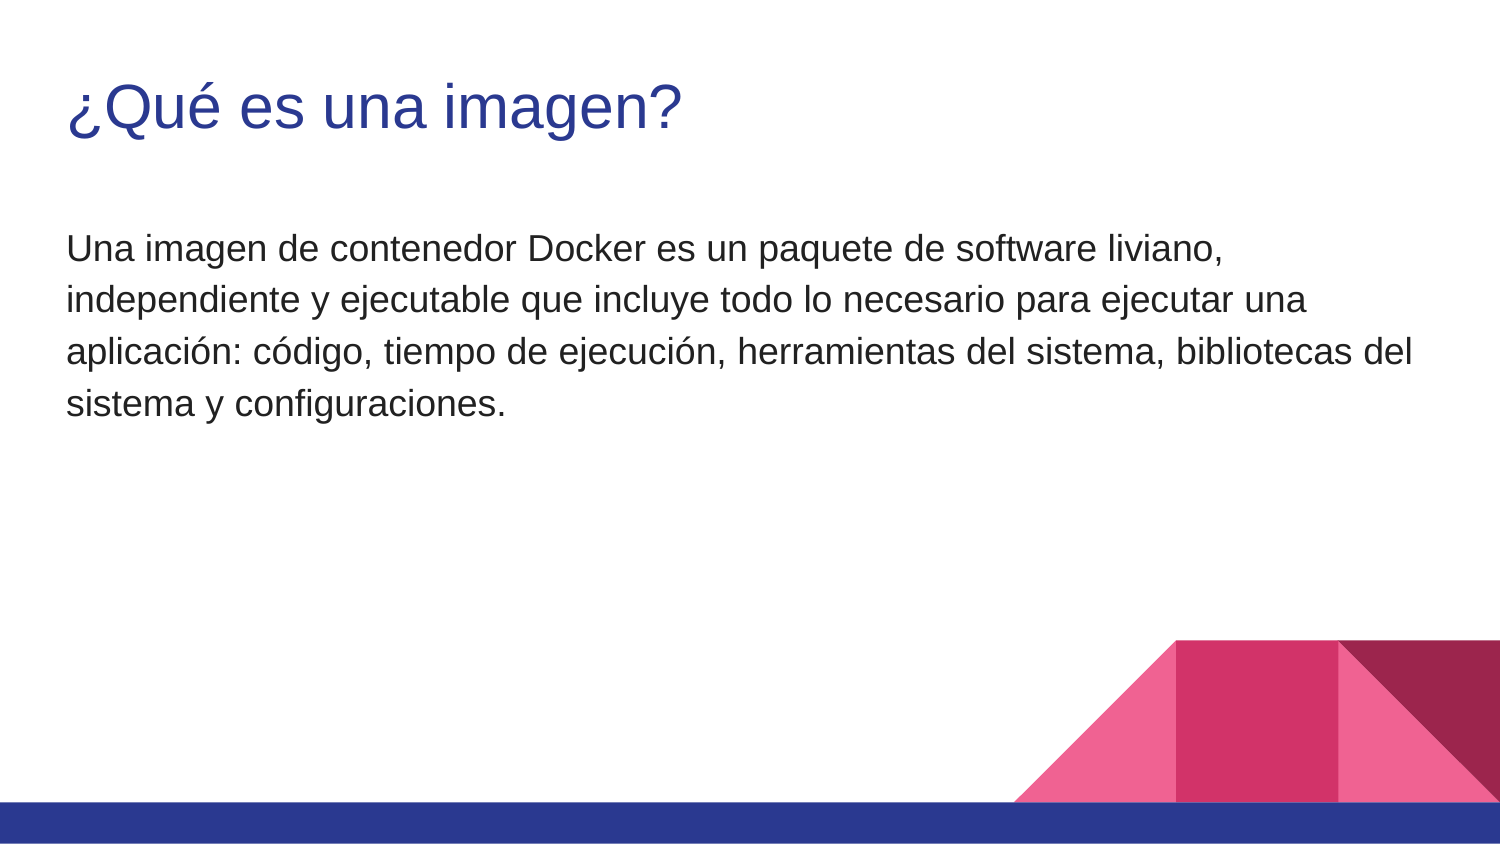

# ¿Qué es una imagen?
Una imagen de contenedor Docker es un paquete de software liviano, independiente y ejecutable que incluye todo lo necesario para ejecutar una aplicación: código, tiempo de ejecución, herramientas del sistema, bibliotecas del sistema y configuraciones.